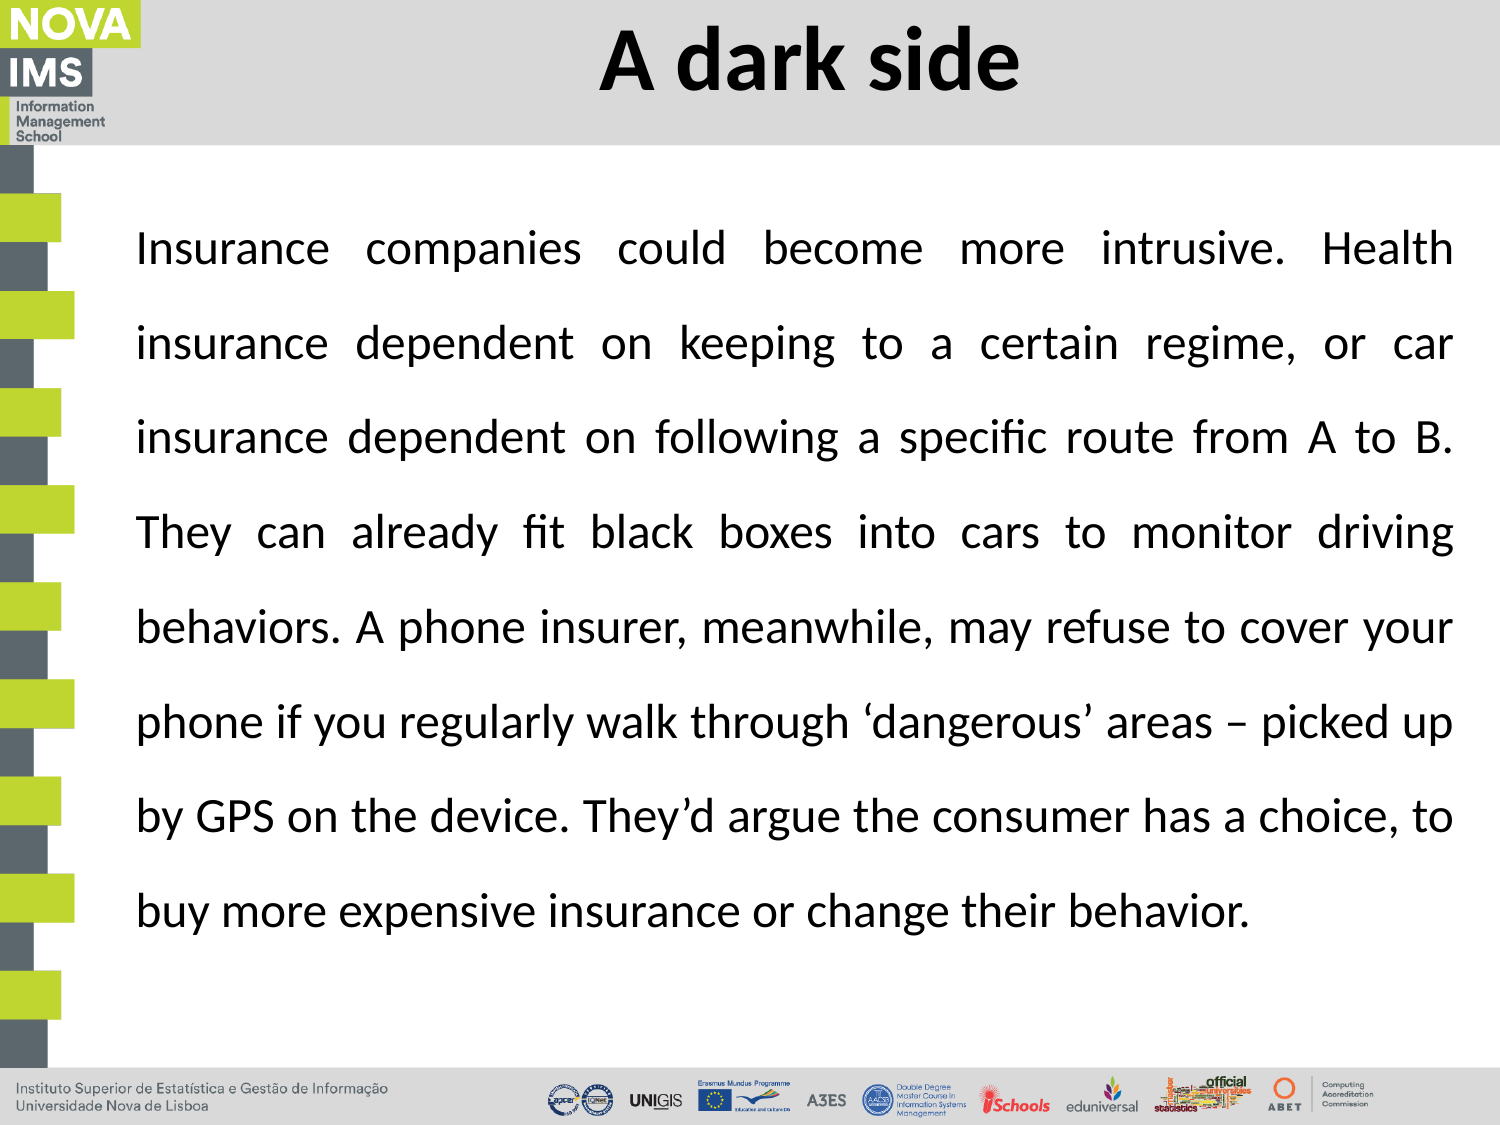

# A dark side
Insurance companies could become more intrusive. Health insurance dependent on keeping to a certain regime, or car insurance dependent on following a specific route from A to B. They can already fit black boxes into cars to monitor driving behaviors. A phone insurer, meanwhile, may refuse to cover your phone if you regularly walk through ‘dangerous’ areas – picked up by GPS on the device. They’d argue the consumer has a choice, to buy more expensive insurance or change their behavior.